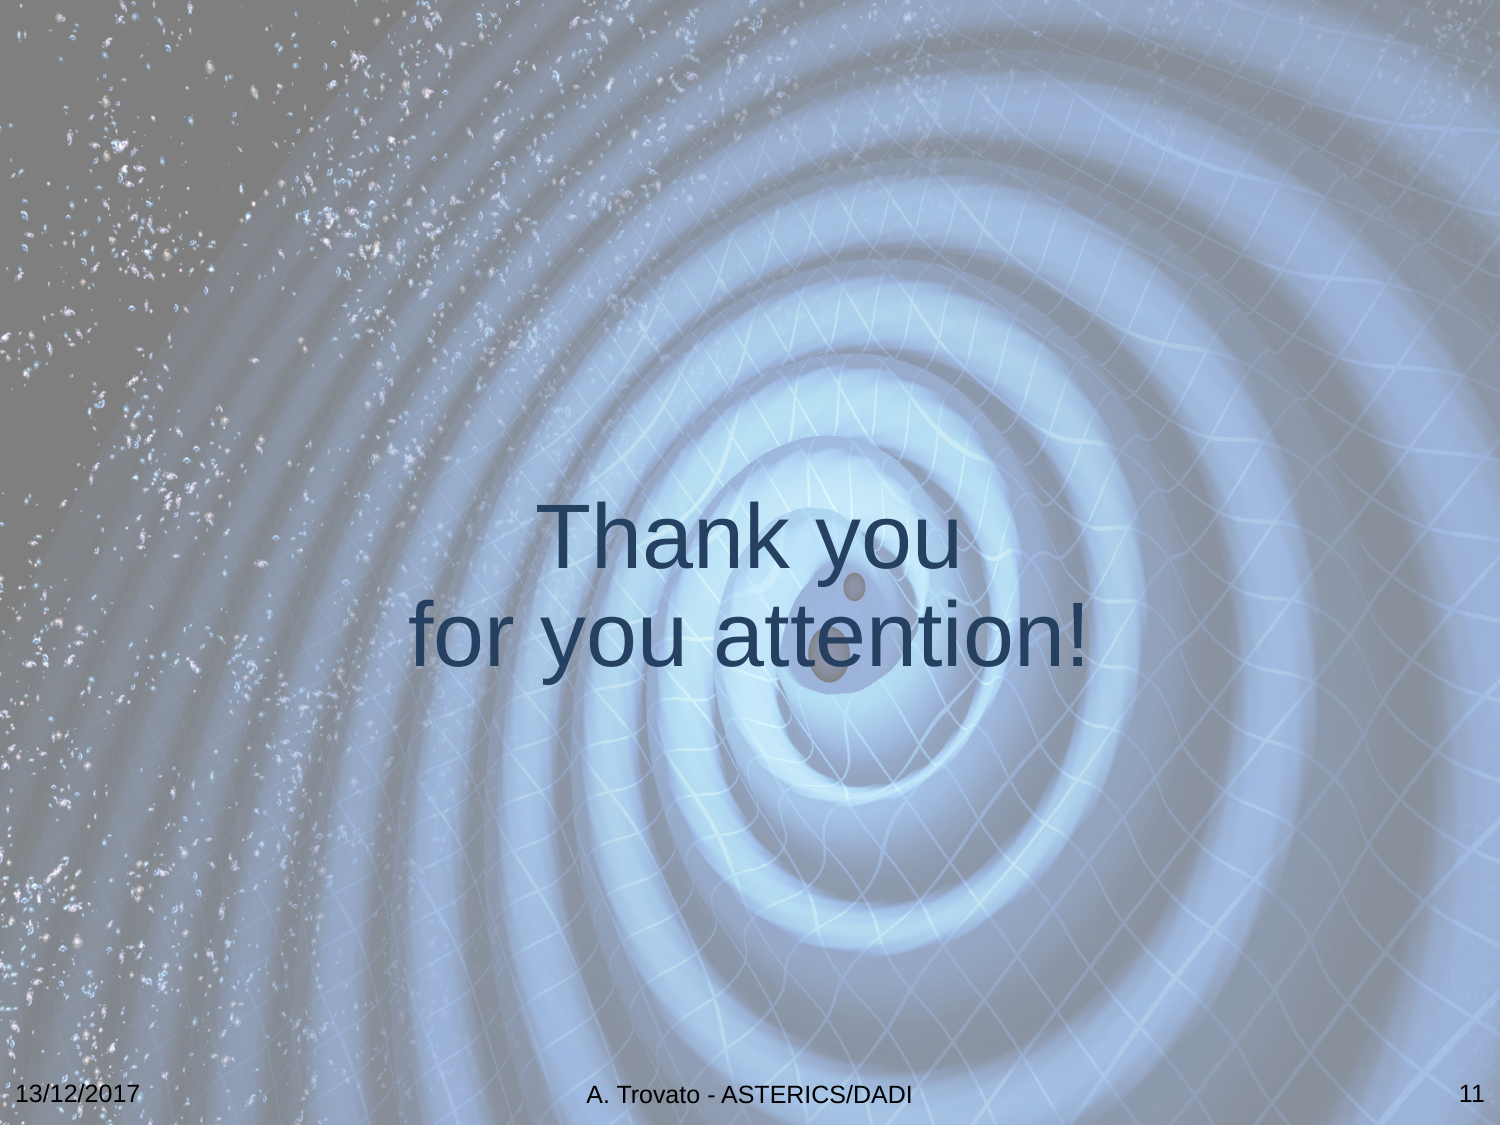

Thank you
for you attention!
13/12/2017
11
A. Trovato - ASTERICS/DADI